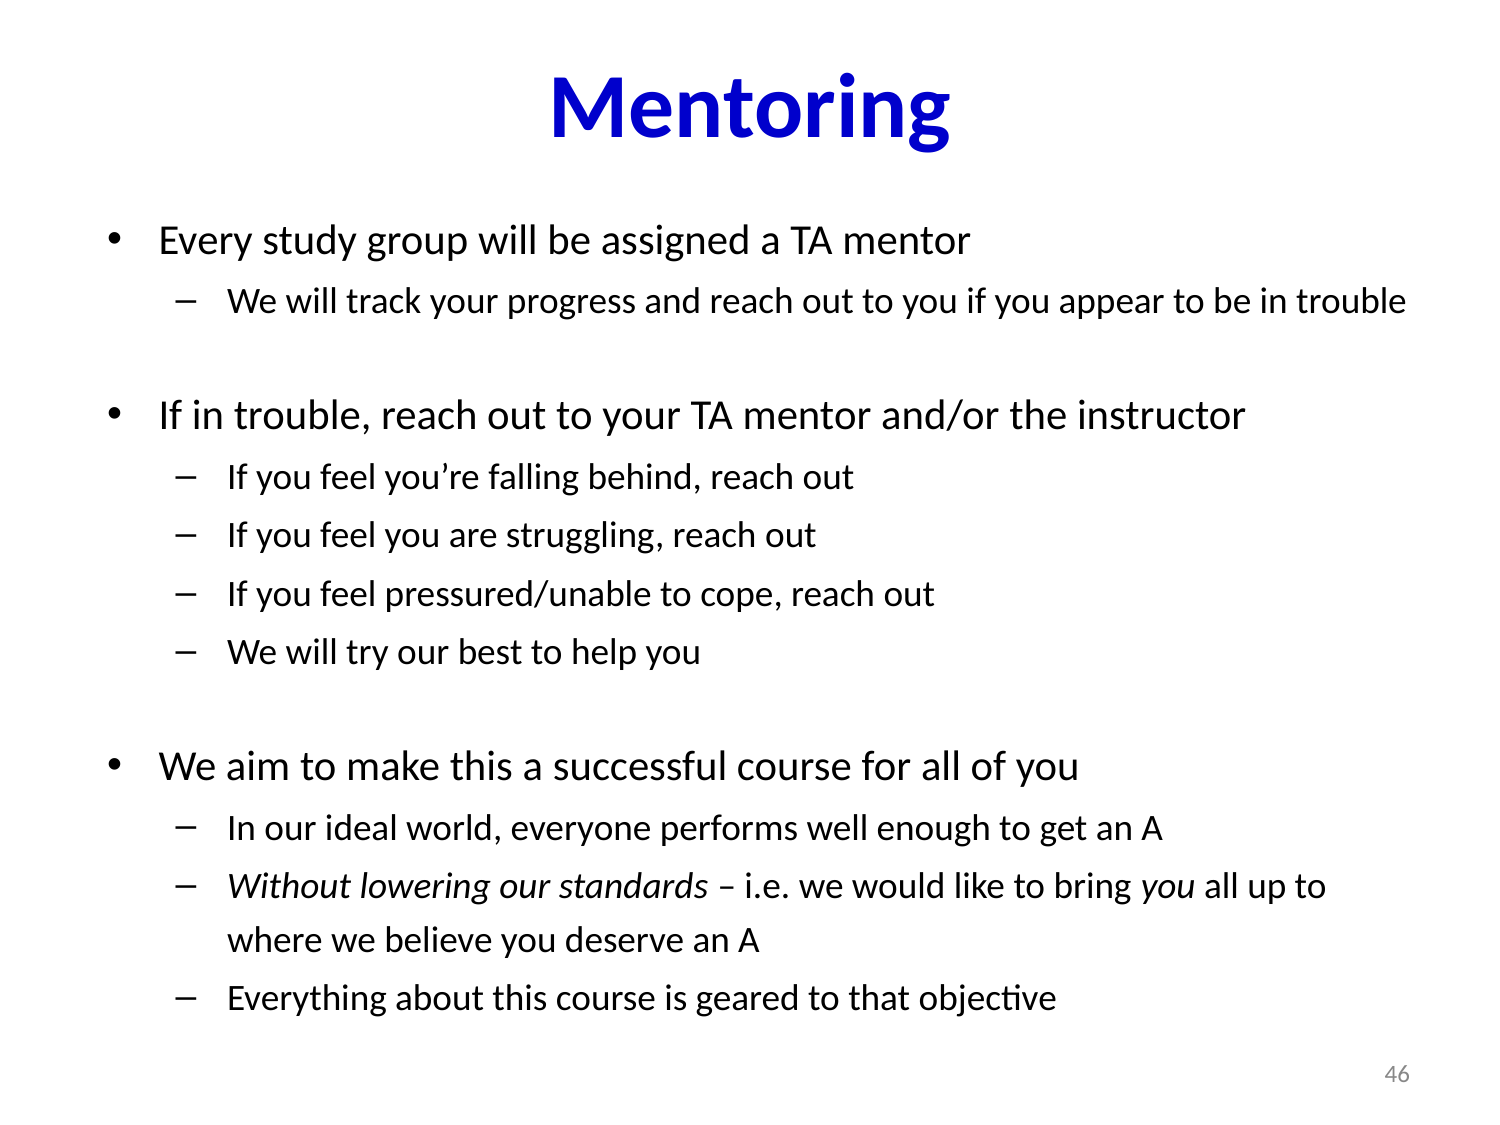

# Mentoring
Every study group will be assigned a TA mentor
We will track your progress and reach out to you if you appear to be in trouble

If in trouble, reach out to your TA mentor and/or the instructor
If you feel you’re falling behind, reach out
If you feel you are struggling, reach out
If you feel pressured/unable to cope, reach out
We will try our best to help you

We aim to make this a successful course for all of you
In our ideal world, everyone performs well enough to get an A
Without lowering our standards – i.e. we would like to bring you all up to where we believe you deserve an A
Everything about this course is geared to that objective
46